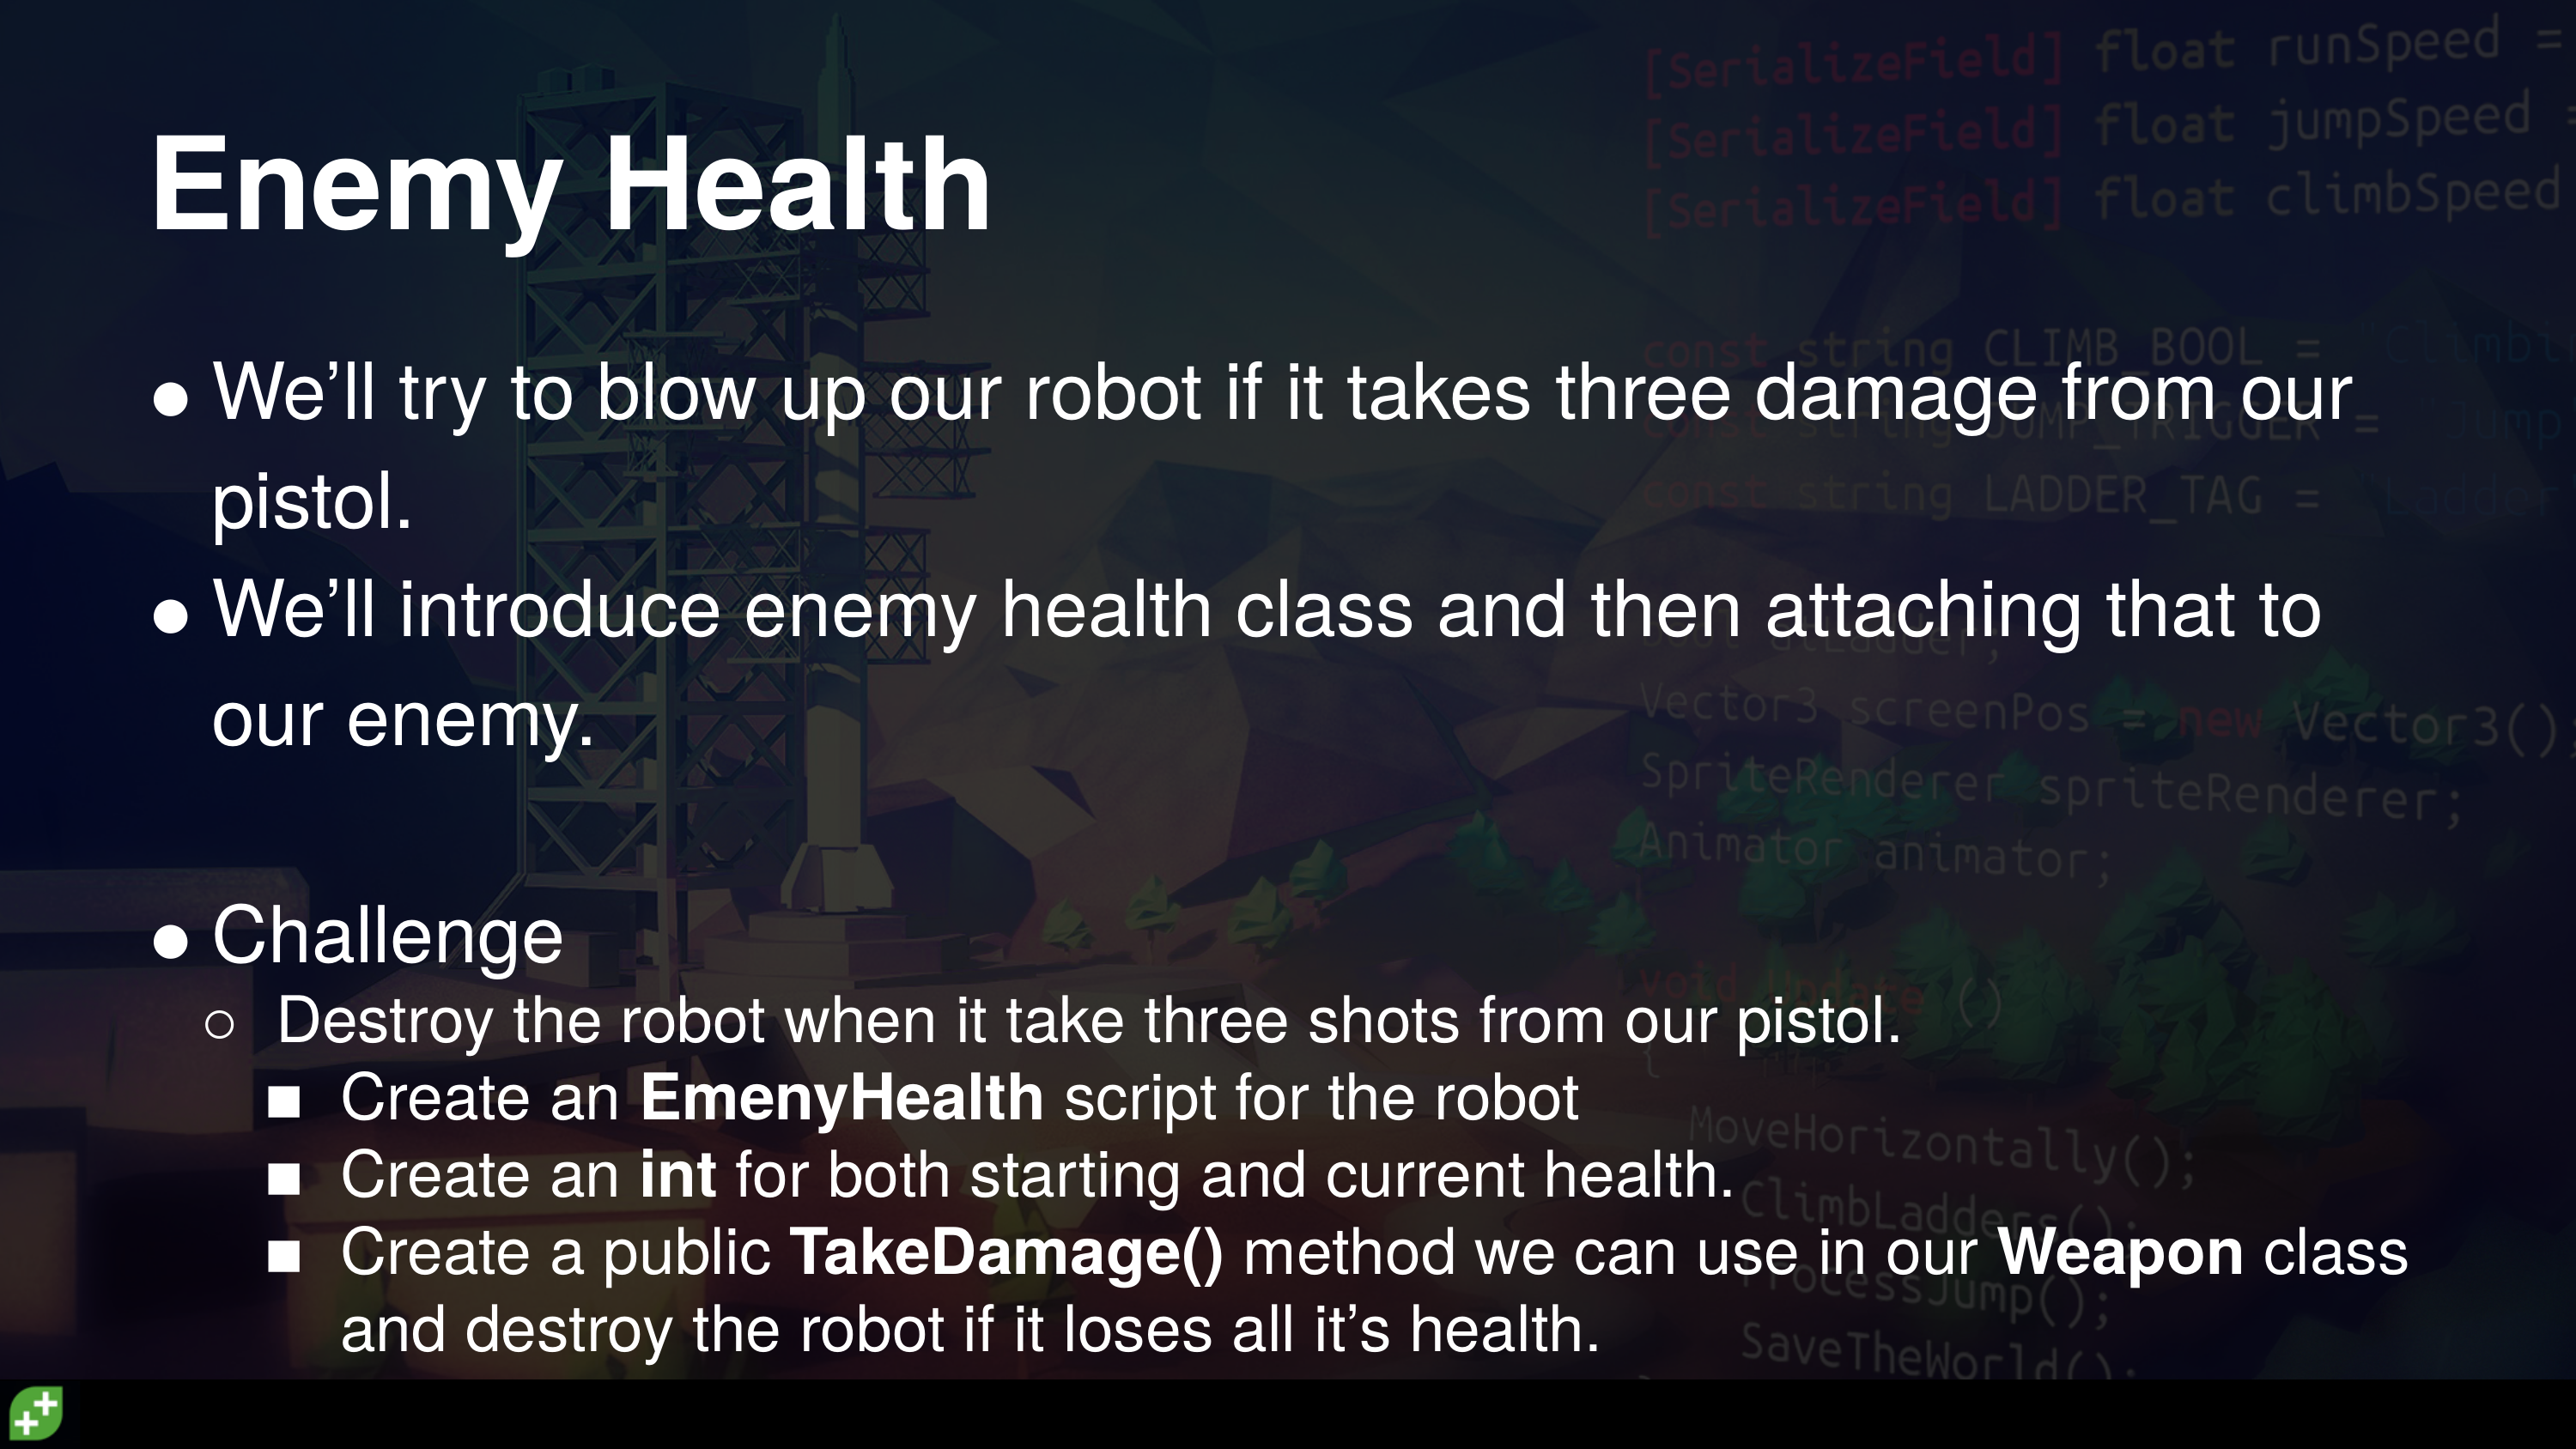

# Enemy Health
We’ll try to blow up our robot if it takes three damage from our pistol.
We’ll introduce enemy health class and then attaching that to our enemy.

Challenge
Destroy the robot when it take three shots from our pistol.
Create an EmenyHealth script for the robot
Create an int for both starting and current health.
Create a public TakeDamage() method we can use in our Weapon class and destroy the robot if it loses all it’s health.